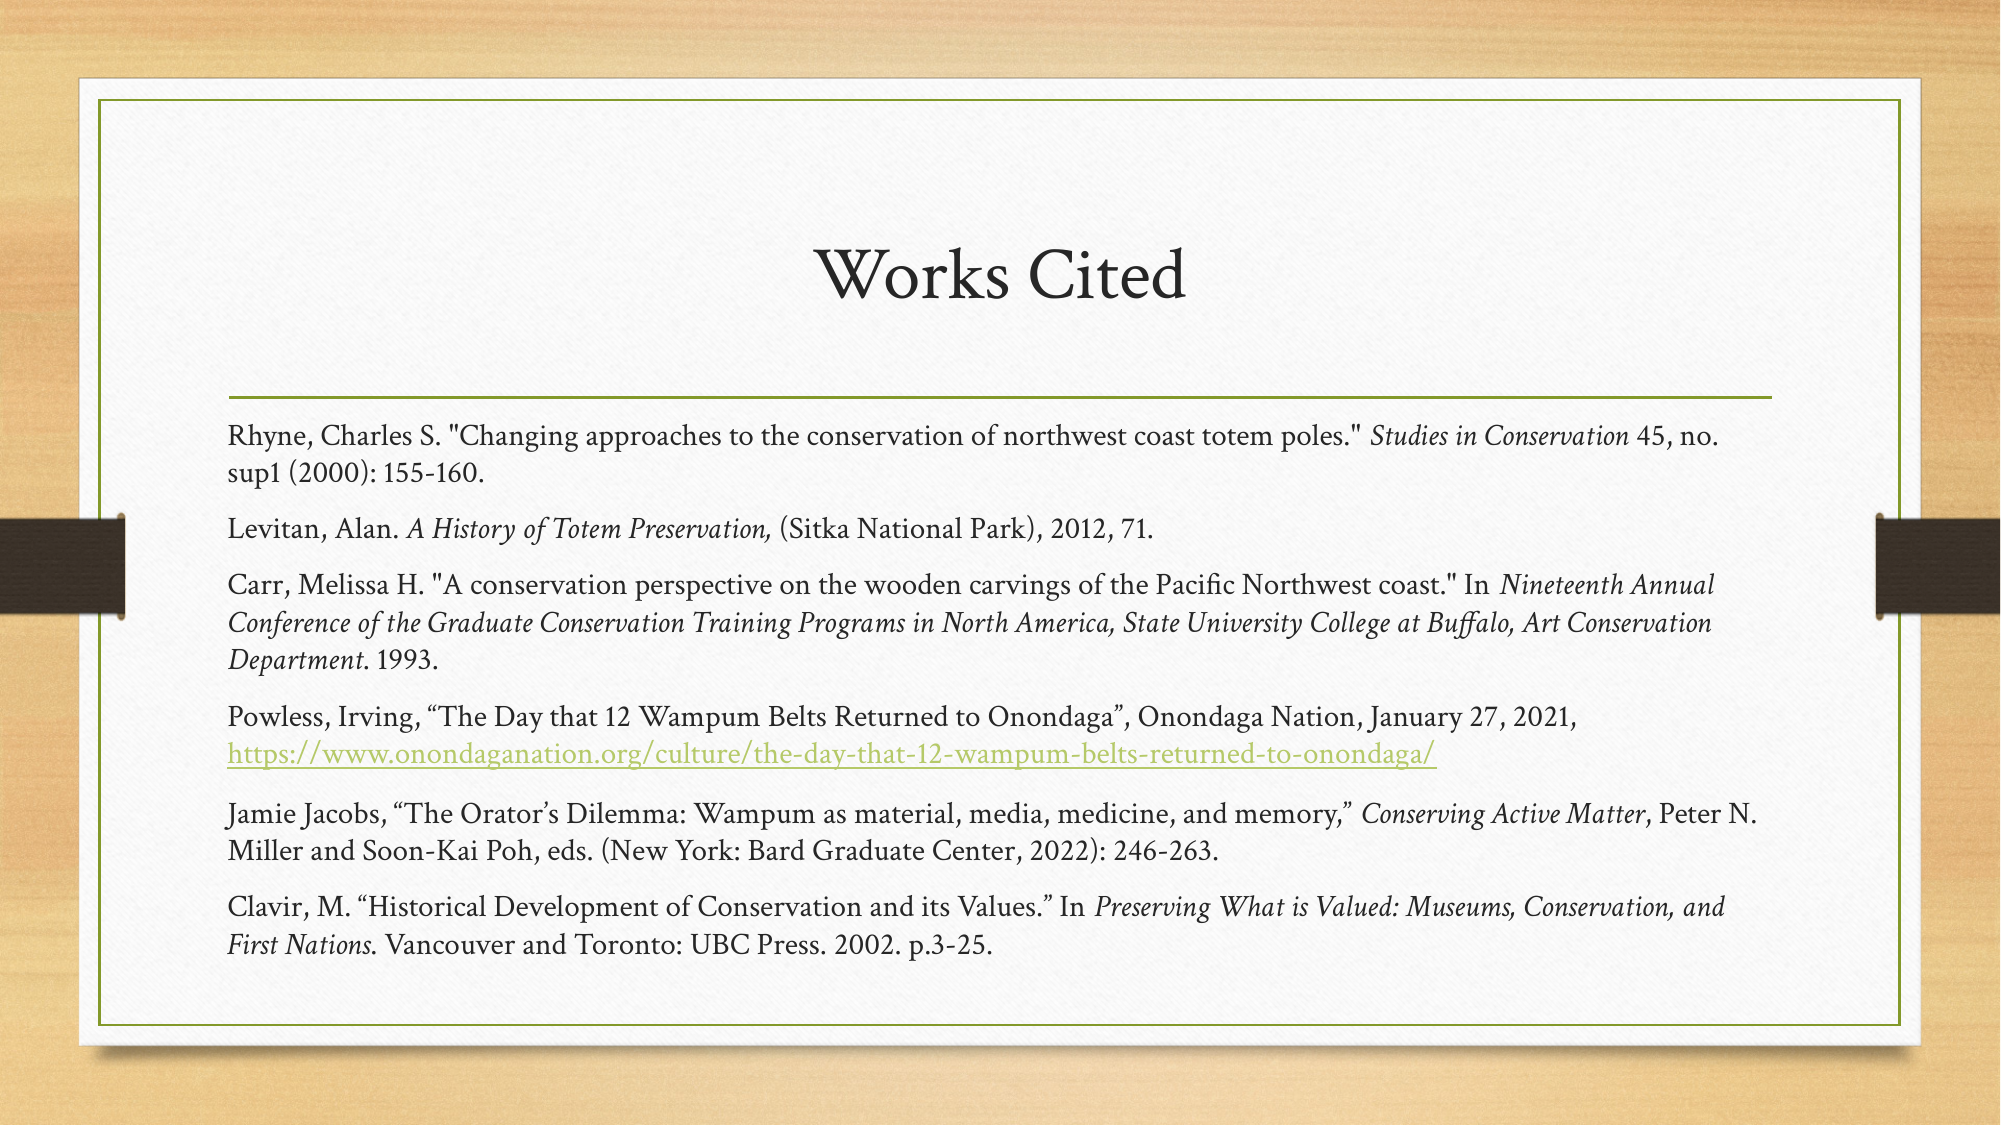

# Works Cited
Rhyne, Charles S. "Changing approaches to the conservation of northwest coast totem poles." Studies in Conservation 45, no. sup1 (2000): 155-160.
Levitan, Alan. A History of Totem Preservation, (Sitka National Park), 2012, 71.
Carr, Melissa H. "A conservation perspective on the wooden carvings of the Pacific Northwest coast." In Nineteenth Annual Conference of the Graduate Conservation Training Programs in North America, State University College at Buffalo, Art Conservation Department. 1993.
Powless, Irving, “The Day that 12 Wampum Belts Returned to Onondaga”, Onondaga Nation, January 27, 2021, https://www.onondaganation.org/culture/the-day-that-12-wampum-belts-returned-to-onondaga/
Jamie Jacobs, “The Orator’s Dilemma: Wampum as material, media, medicine, and memory,” Conserving Active Matter, Peter N. Miller and Soon-Kai Poh, eds. (New York: Bard Graduate Center, 2022): 246-263.
Clavir, M. “Historical Development of Conservation and its Values.” In Preserving What is Valued: Museums, Conservation, and First Nations. Vancouver and Toronto: UBC Press. 2002. p.3-25.